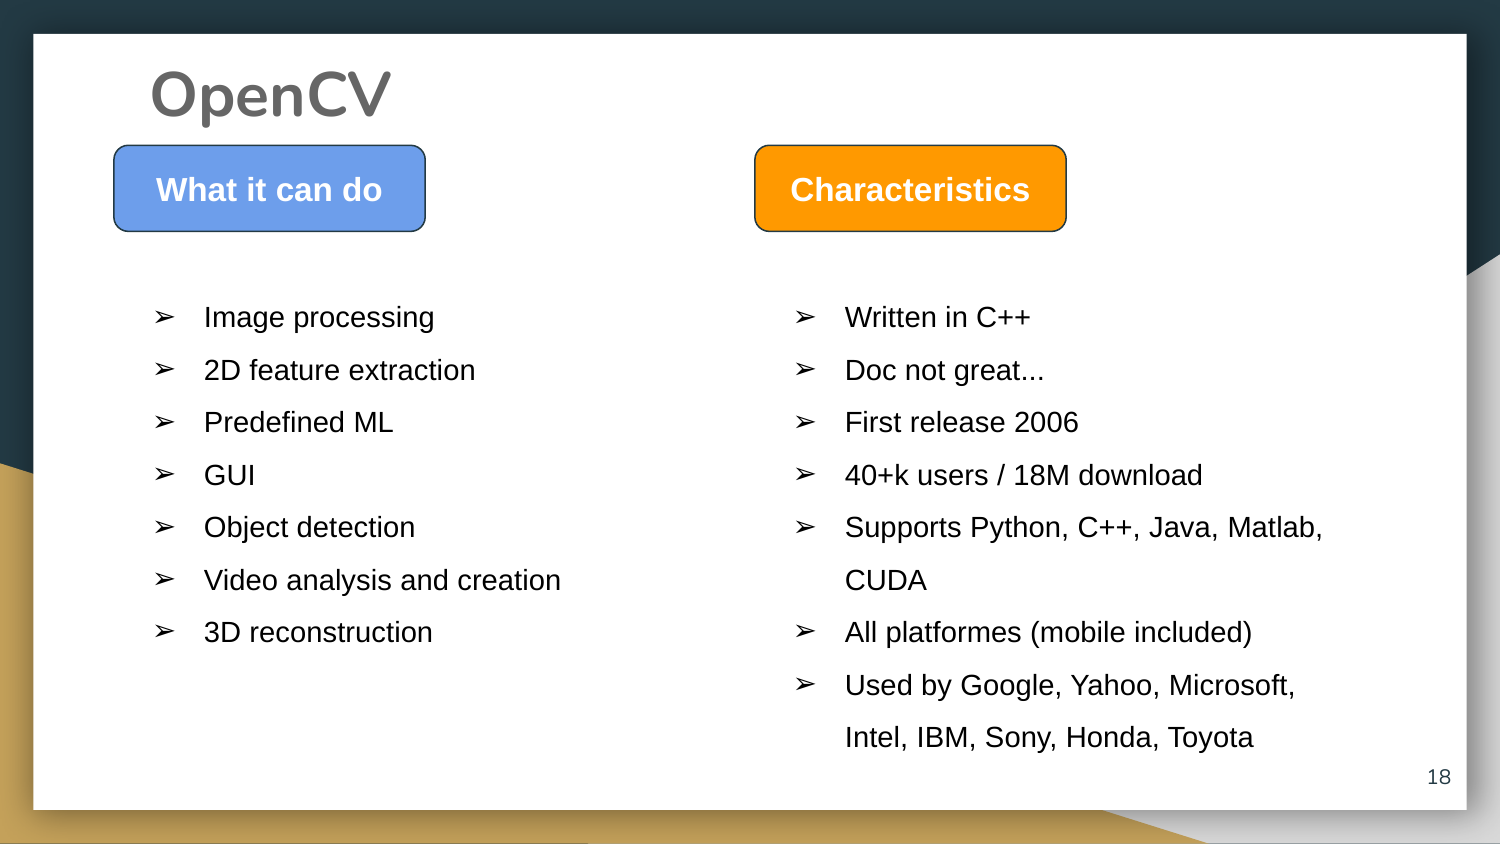

# OpenCV
What it can do
Characteristics
Image processing
2D feature extraction
Predefined ML
GUI
Object detection
Video analysis and creation
3D reconstruction
Written in C++
Doc not great...
First release 2006
40+k users / 18M download
Supports Python, C++, Java, Matlab, CUDA
All platformes (mobile included)
Used by Google, Yahoo, Microsoft, Intel, IBM, Sony, Honda, Toyota
18